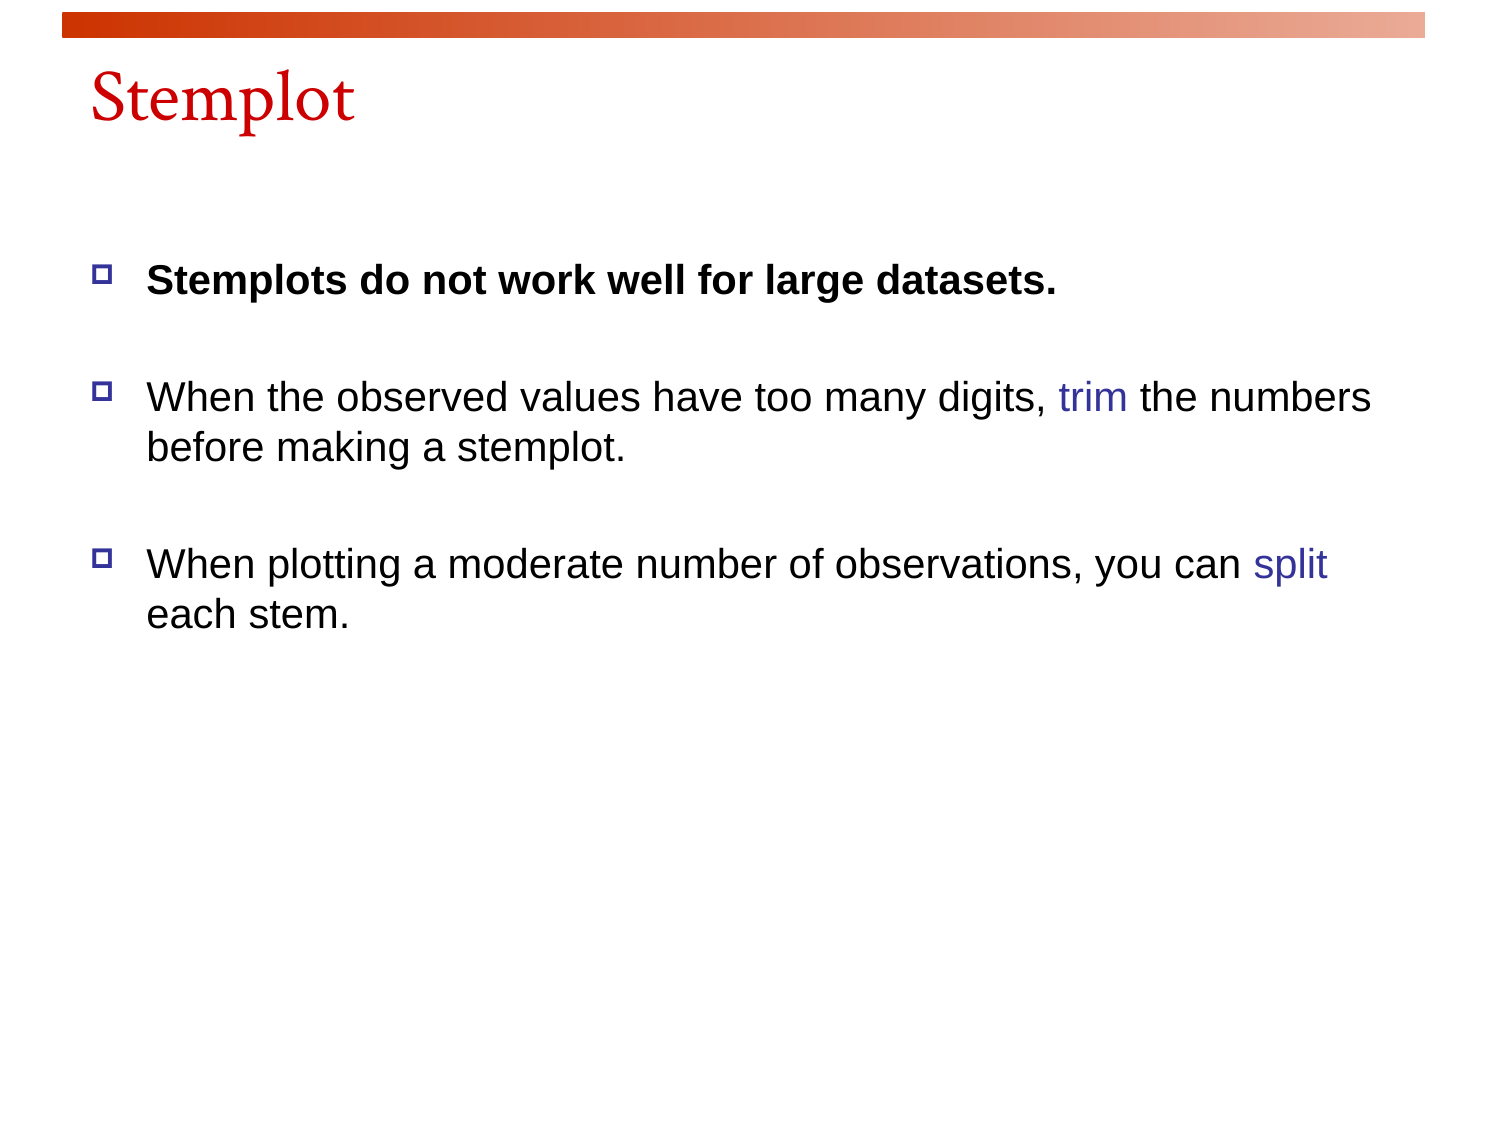

# Stemplot

Stemplots do not work well for large datasets.

When the observed values have too many digits, trim the numbers before making a stemplot.

When plotting a moderate number of observations, you can split each stem.